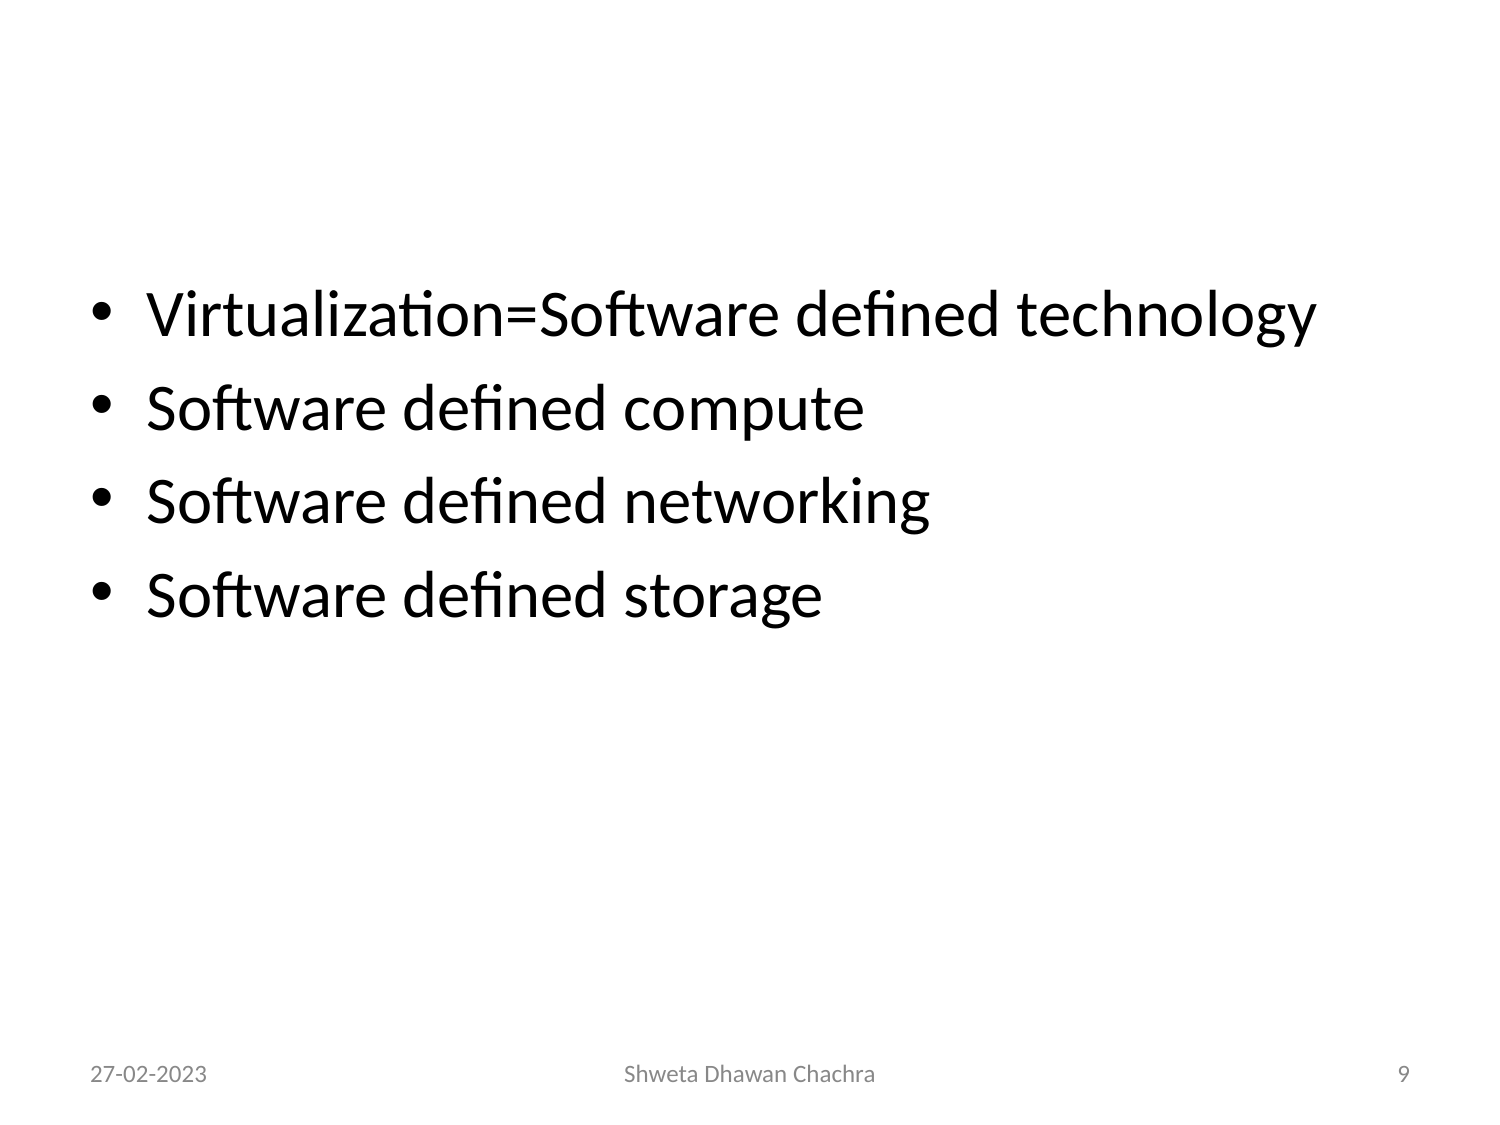

#
Virtualization=Software defined technology
Software defined compute
Software defined networking
Software defined storage

27-02-2023
Shweta Dhawan Chachra
9